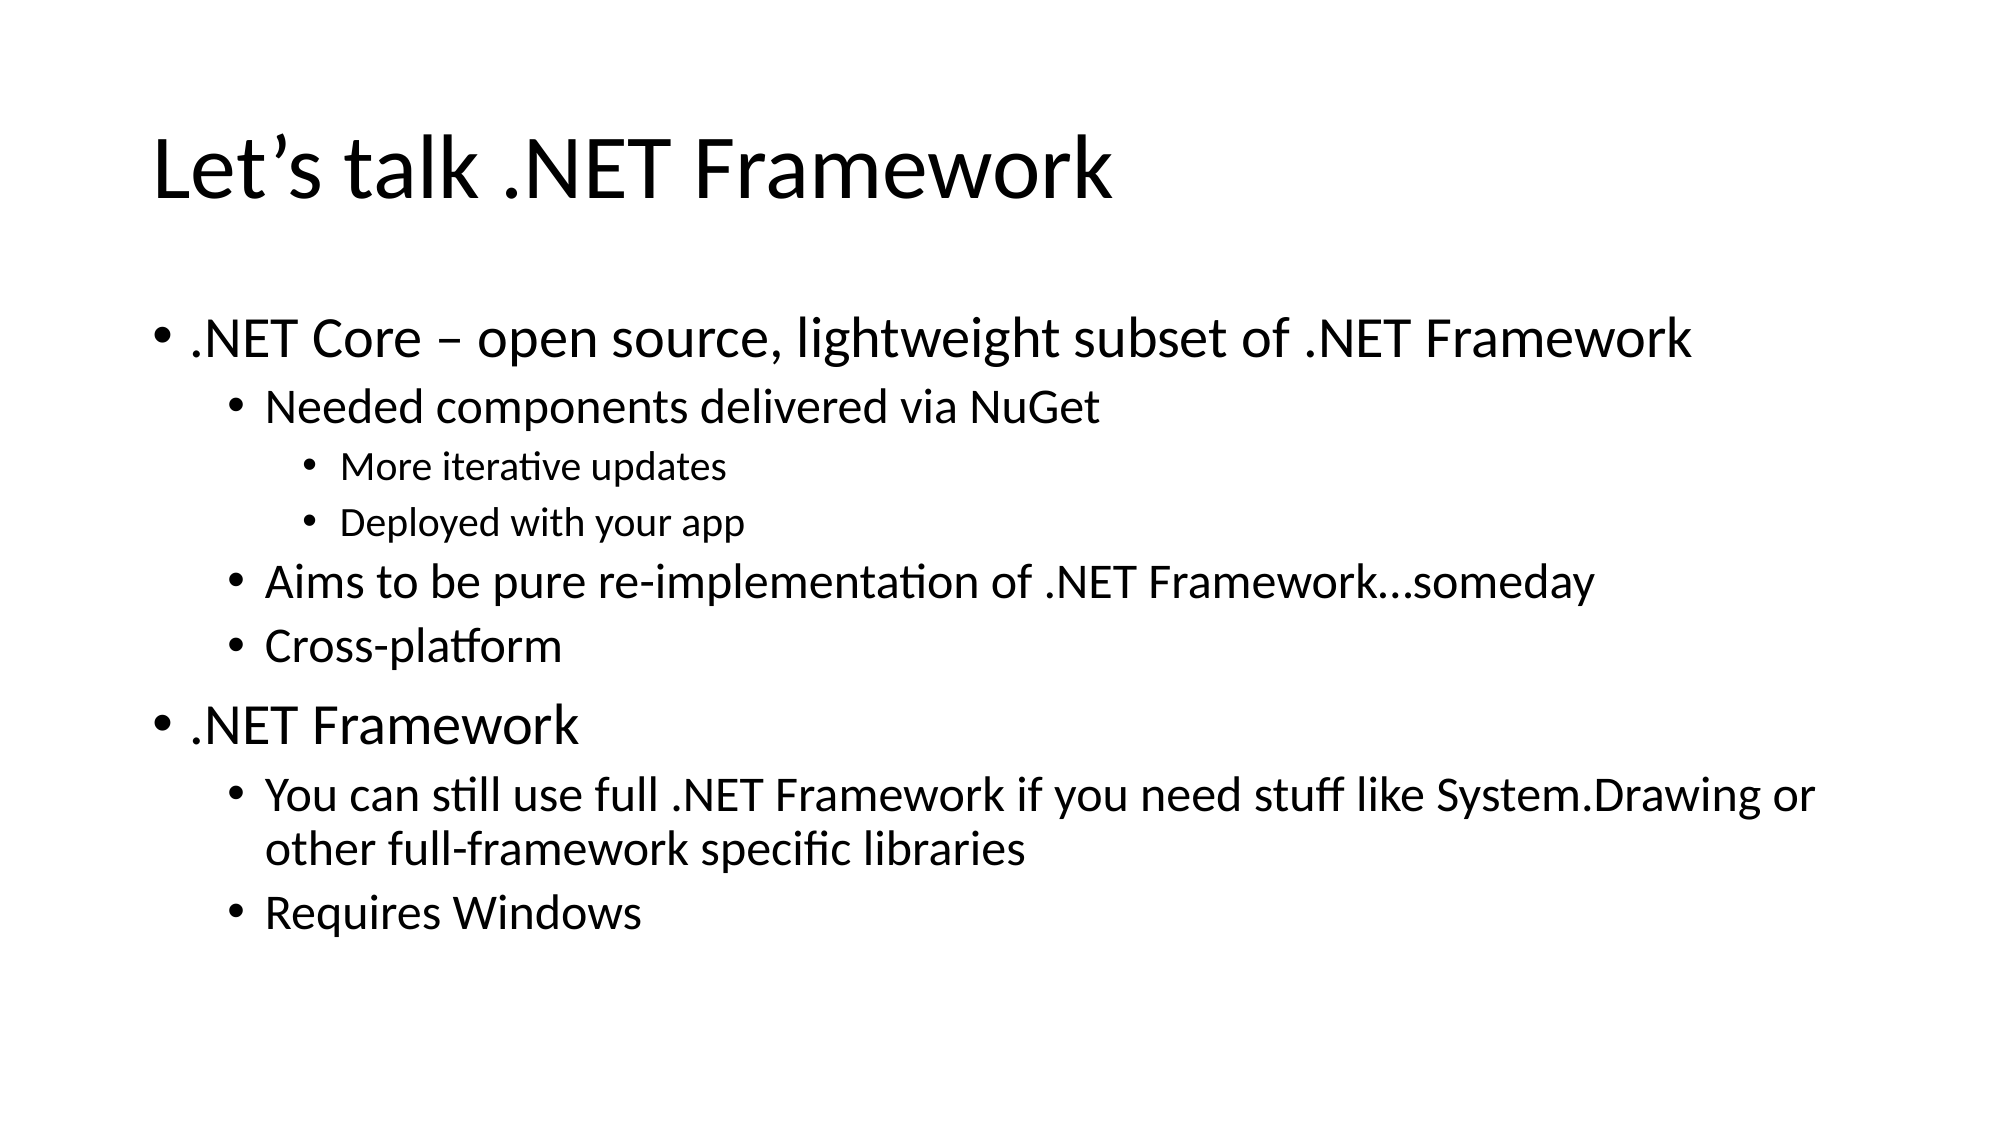

# Let’s talk .NET Framework
.NET Core – open source, lightweight subset of .NET Framework
Needed components delivered via NuGet
More iterative updates
Deployed with your app
Aims to be pure re-implementation of .NET Framework…someday
Cross-platform
.NET Framework
You can still use full .NET Framework if you need stuff like System.Drawing or other full-framework specific libraries
Requires Windows